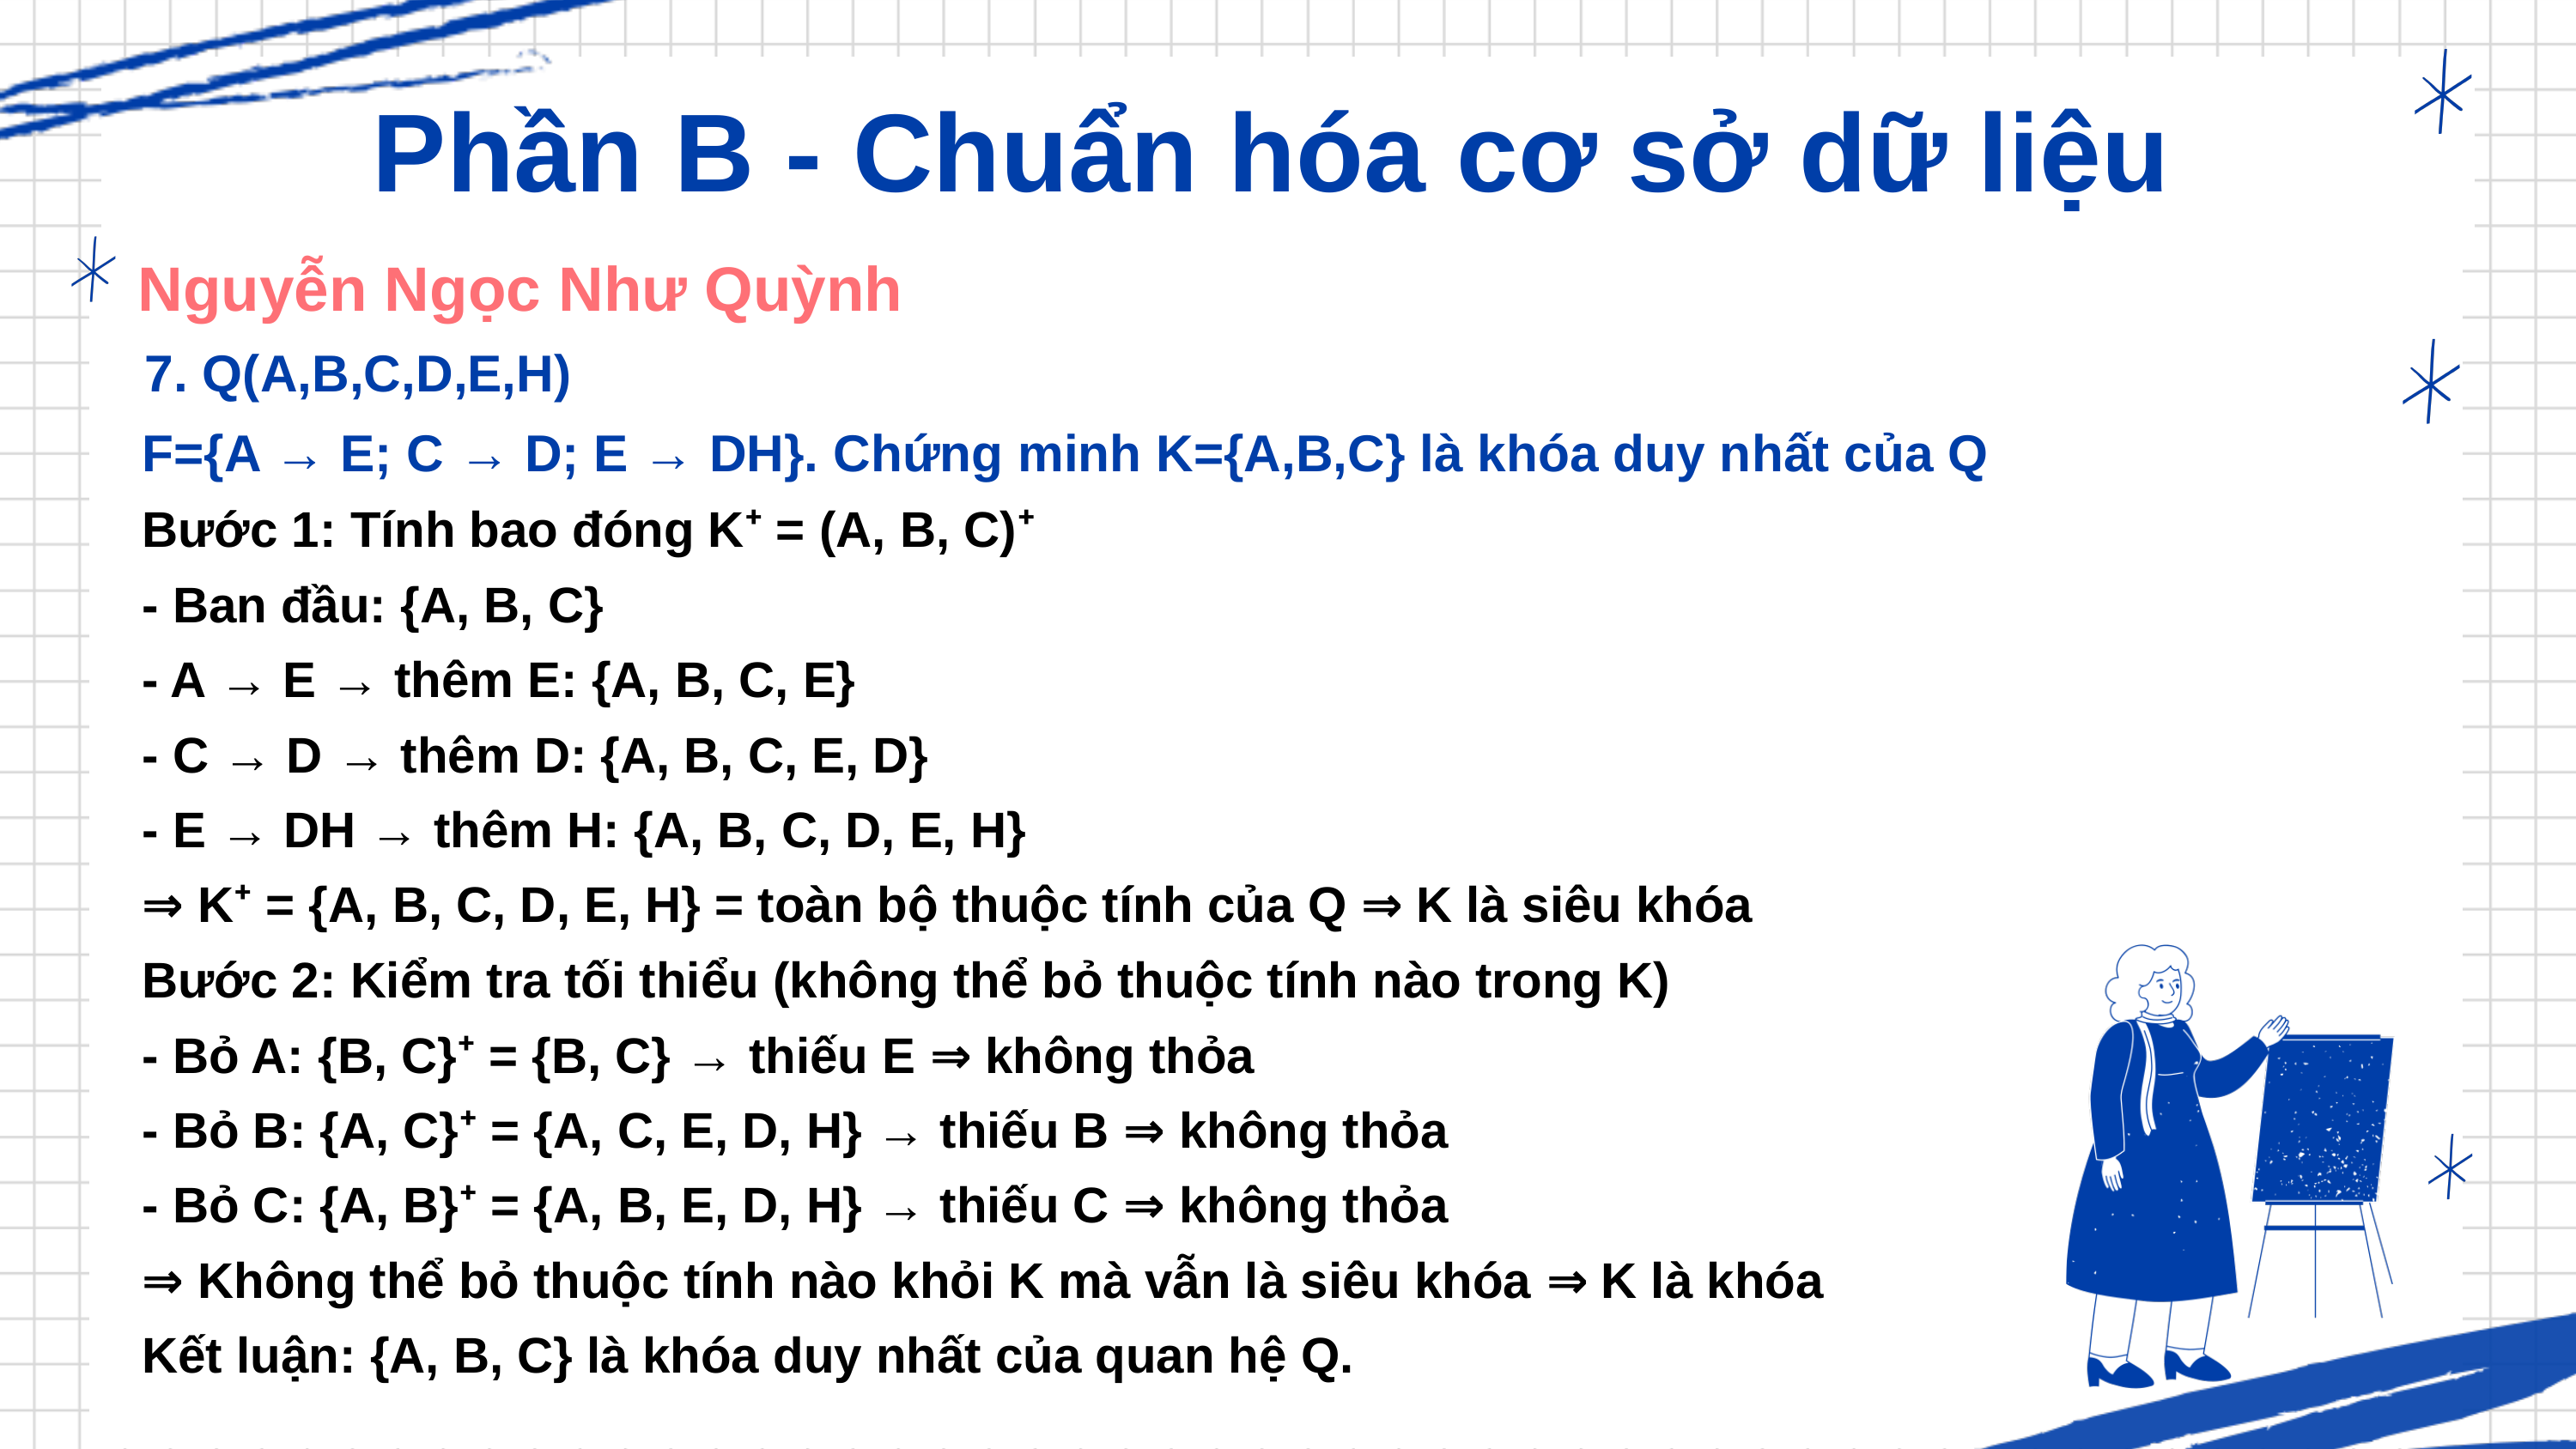

Phần B - Chuẩn hóa cơ sở dữ liệu

Nguyễn Ngọc Như Quỳnh

F={A → E; C → D; E → DH}. Chứng minh K={A,B,C} là khóa duy nhất của Q
Bước 1: Tính bao đóng K⁺ = (A, B, C)⁺
- Ban đầu: {A, B, C}
- A → E → thêm E: {A, B, C, E}
- C → D → thêm D: {A, B, C, E, D}
- E → DH → thêm H: {A, B, C, D, E, H}
⇒ K⁺ = {A, B, C, D, E, H} = toàn bộ thuộc tính của Q ⇒ K là siêu khóa
Bước 2: Kiểm tra tối thiểu (không thể bỏ thuộc tính nào trong K)
- Bỏ A: {B, C}⁺ = {B, C} → thiếu E ⇒ không thỏa
- Bỏ B: {A, C}⁺ = {A, C, E, D, H} → thiếu B ⇒ không thỏa
- Bỏ C: {A, B}⁺ = {A, B, E, D, H} → thiếu C ⇒ không thỏa
⇒ Không thể bỏ thuộc tính nào khỏi K mà vẫn là siêu khóa ⇒ K là khóa
Kết luận: {A, B, C} là khóa duy nhất của quan hệ Q.

7. Q(A,B,C,D,E,H)